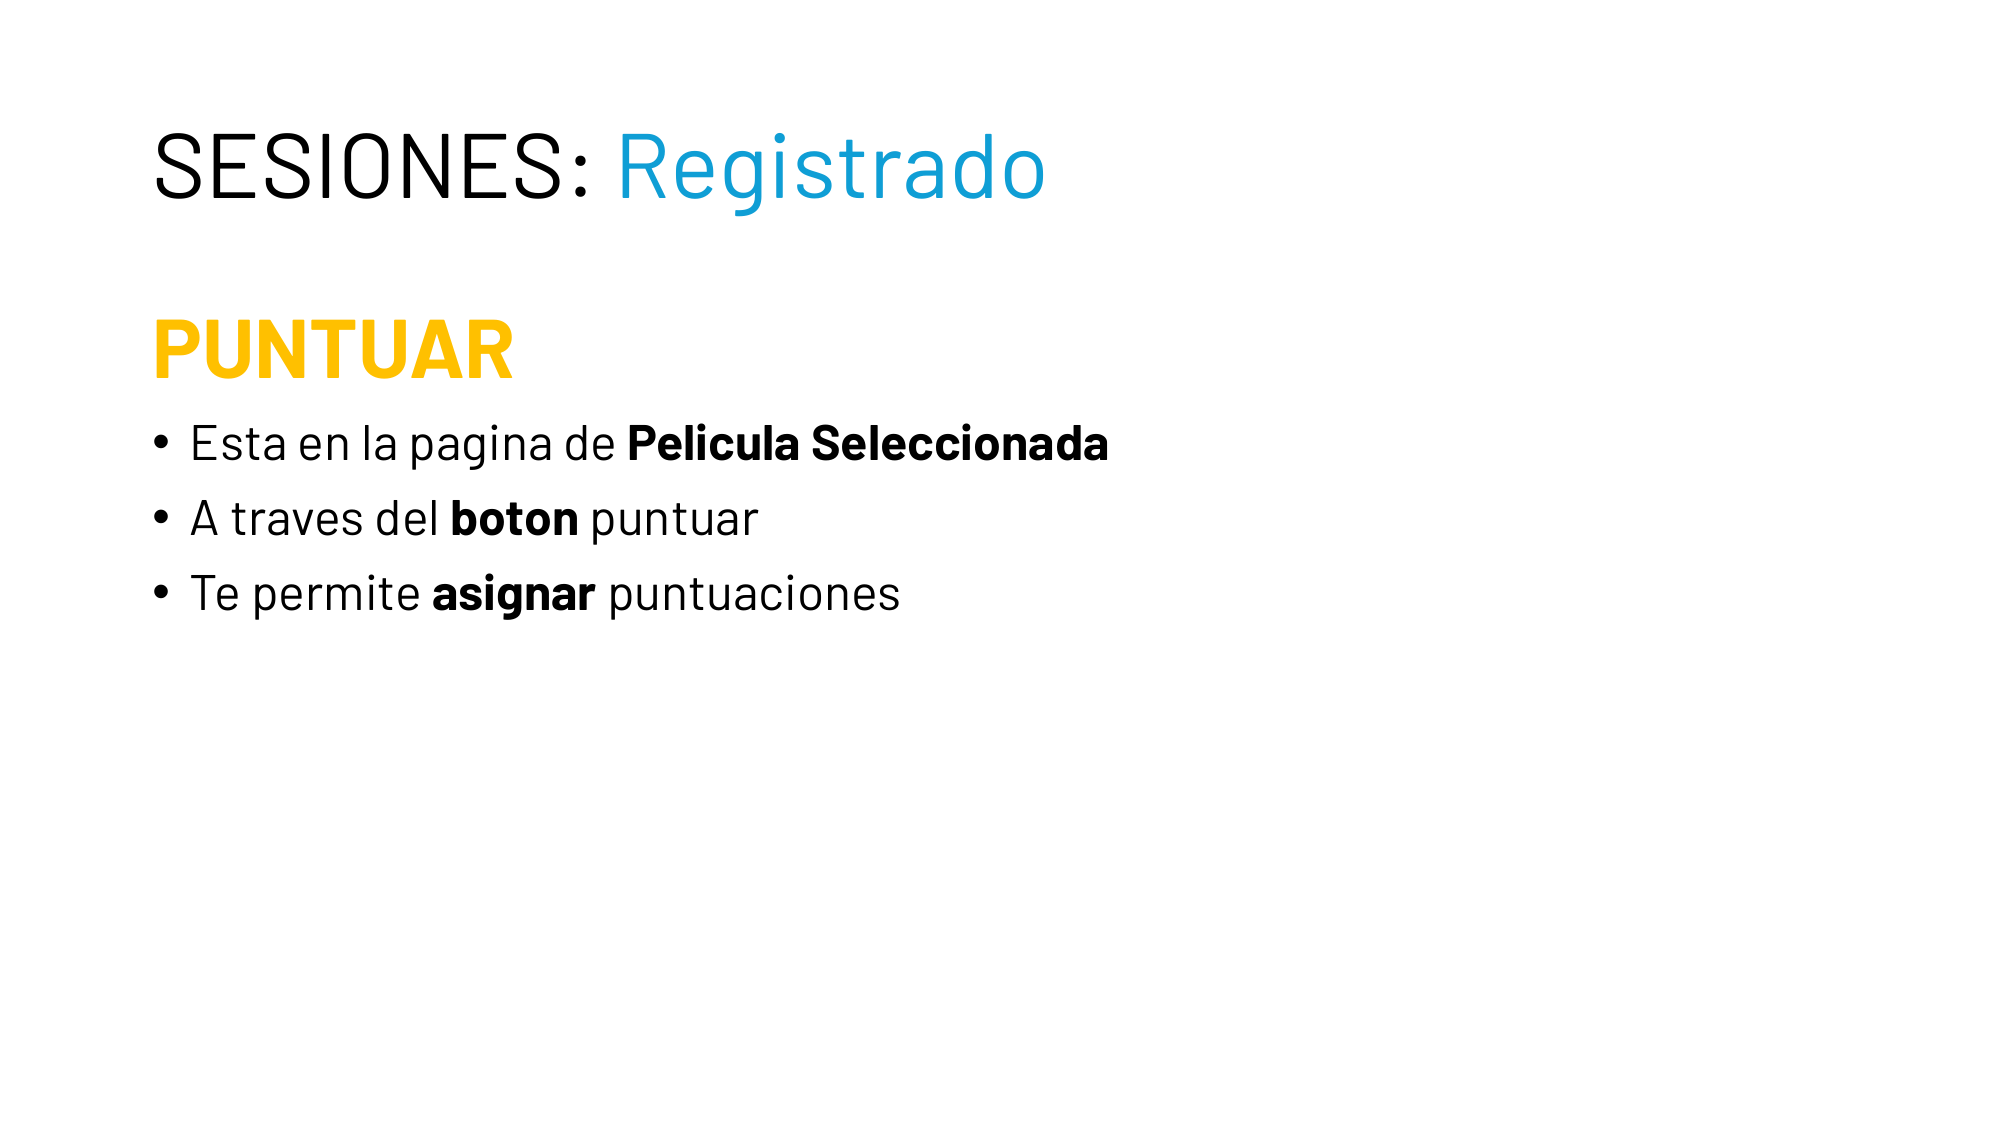

# SESIONES: Registrado
PUNTUAR
Esta en la pagina de Pelicula Seleccionada
A traves del boton puntuar
Te permite asignar puntuaciones